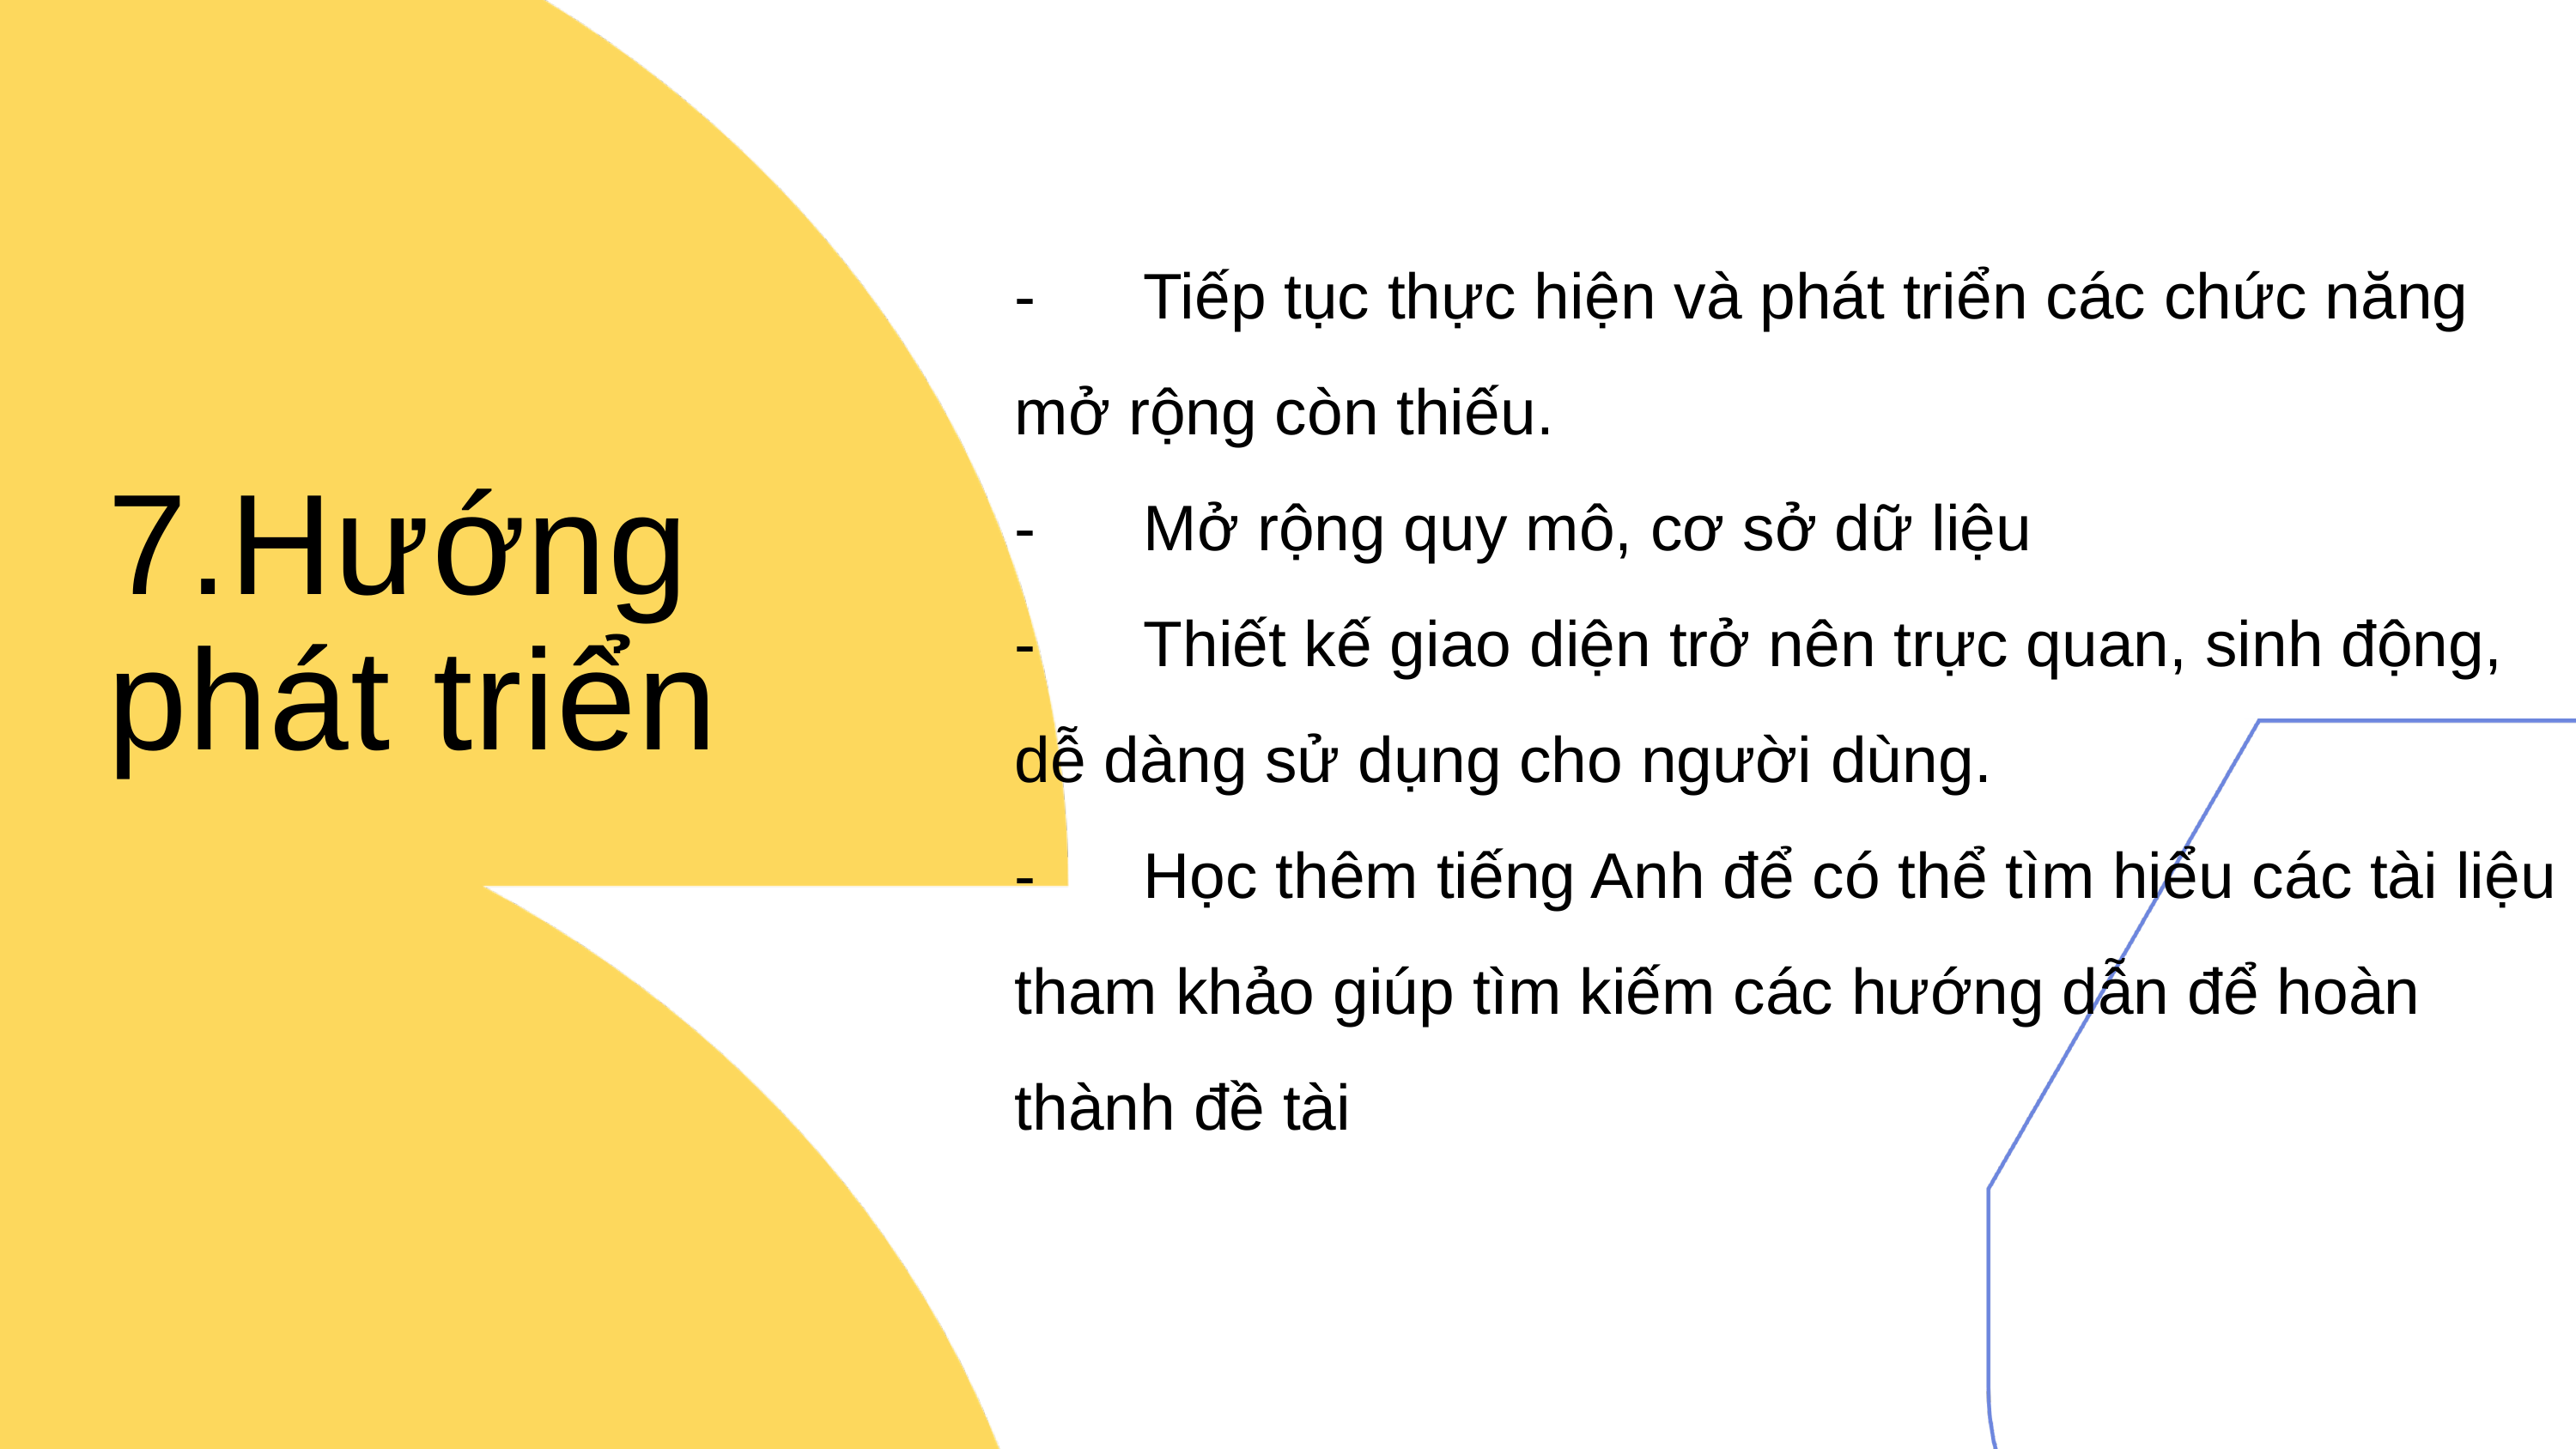

-	Tiếp tục thực hiện và phát triển các chức năng mở rộng còn thiếu.
-	Mở rộng quy mô, cơ sở dữ liệu
-	Thiết kế giao diện trở nên trực quan, sinh động, dễ dàng sử dụng cho người dùng.
-	Học thêm tiếng Anh để có thể tìm hiểu các tài liệu tham khảo giúp tìm kiếm các hướng dẫn để hoàn thành đề tài

7.Hướng phát triển